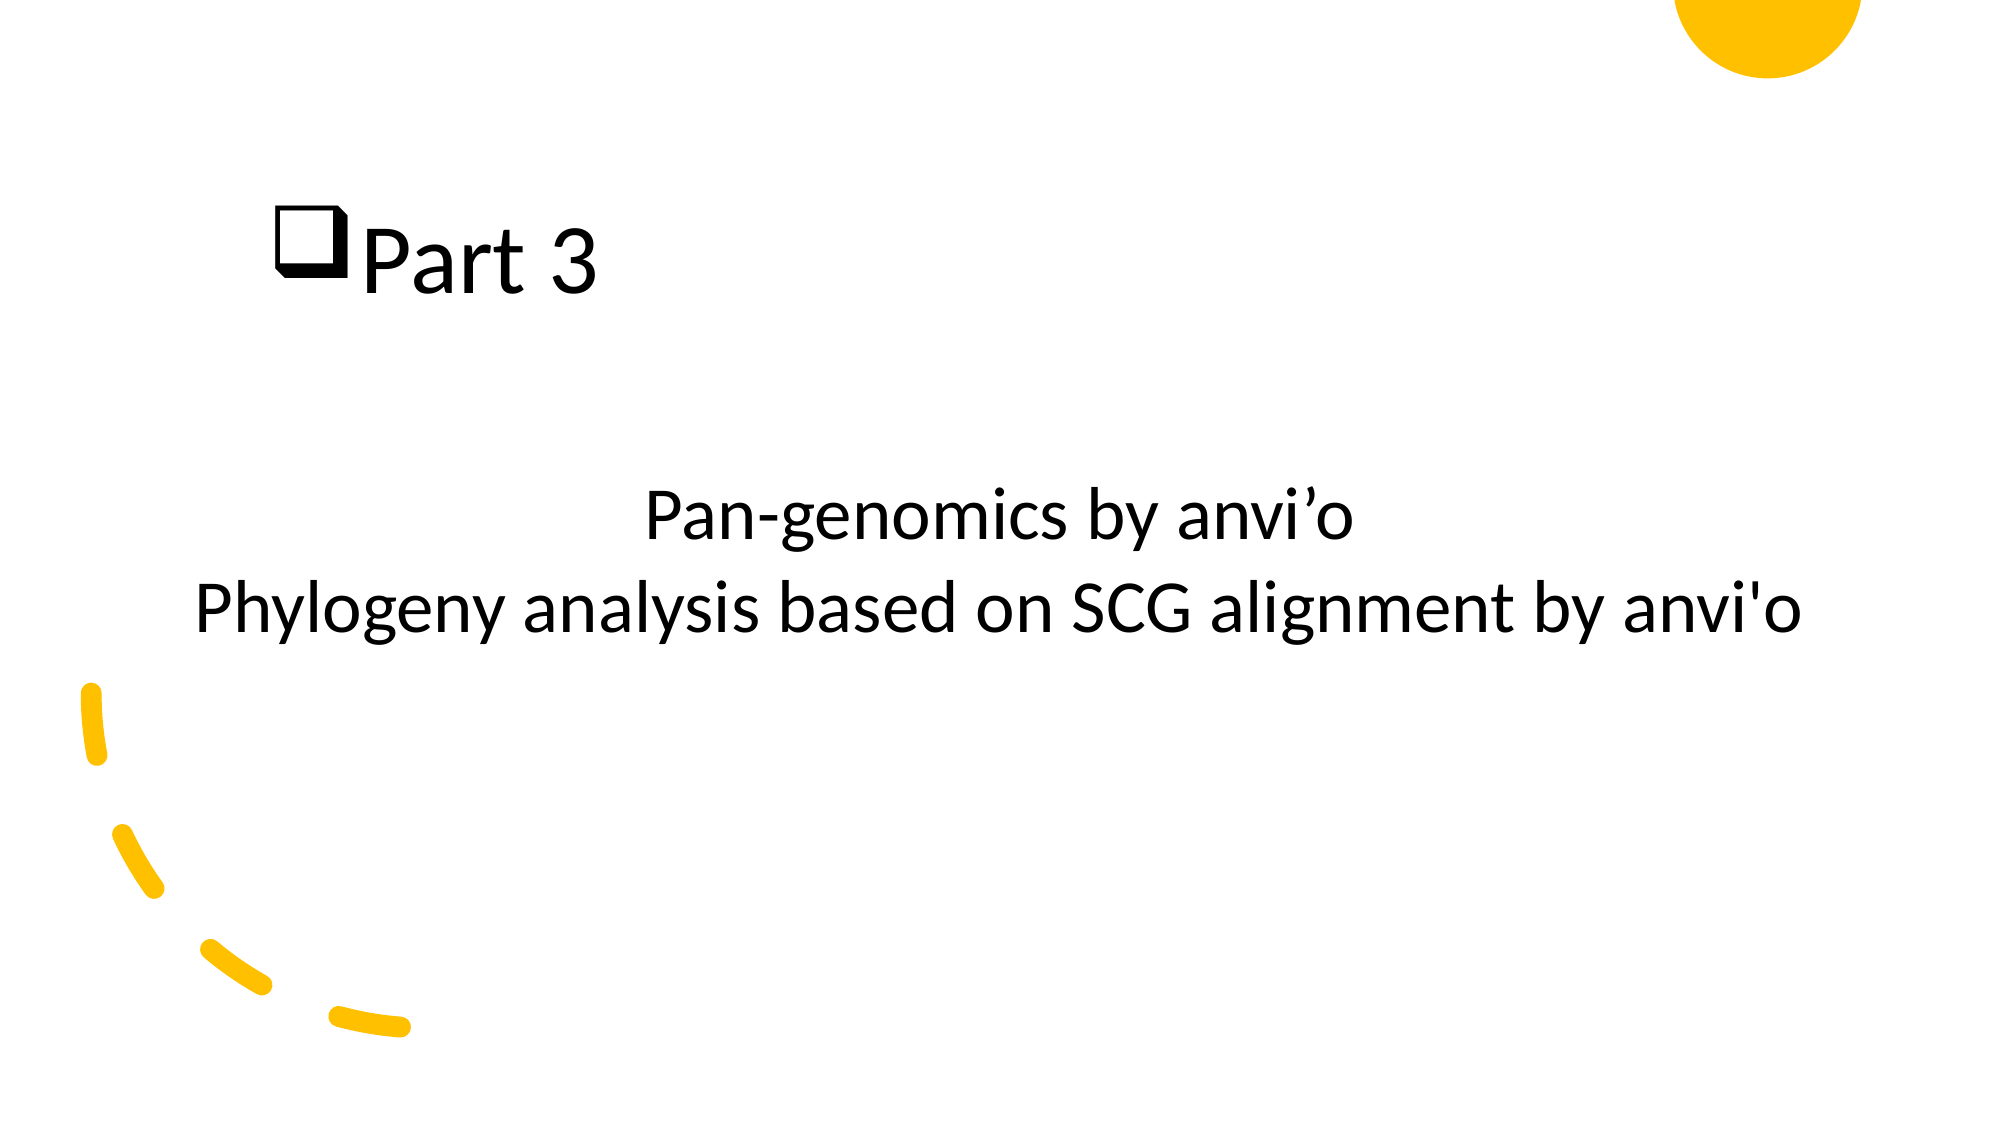

Part 3

Pan-genomics by anvi’o
Phylogeny analysis based on SCG alignment by anvi'o